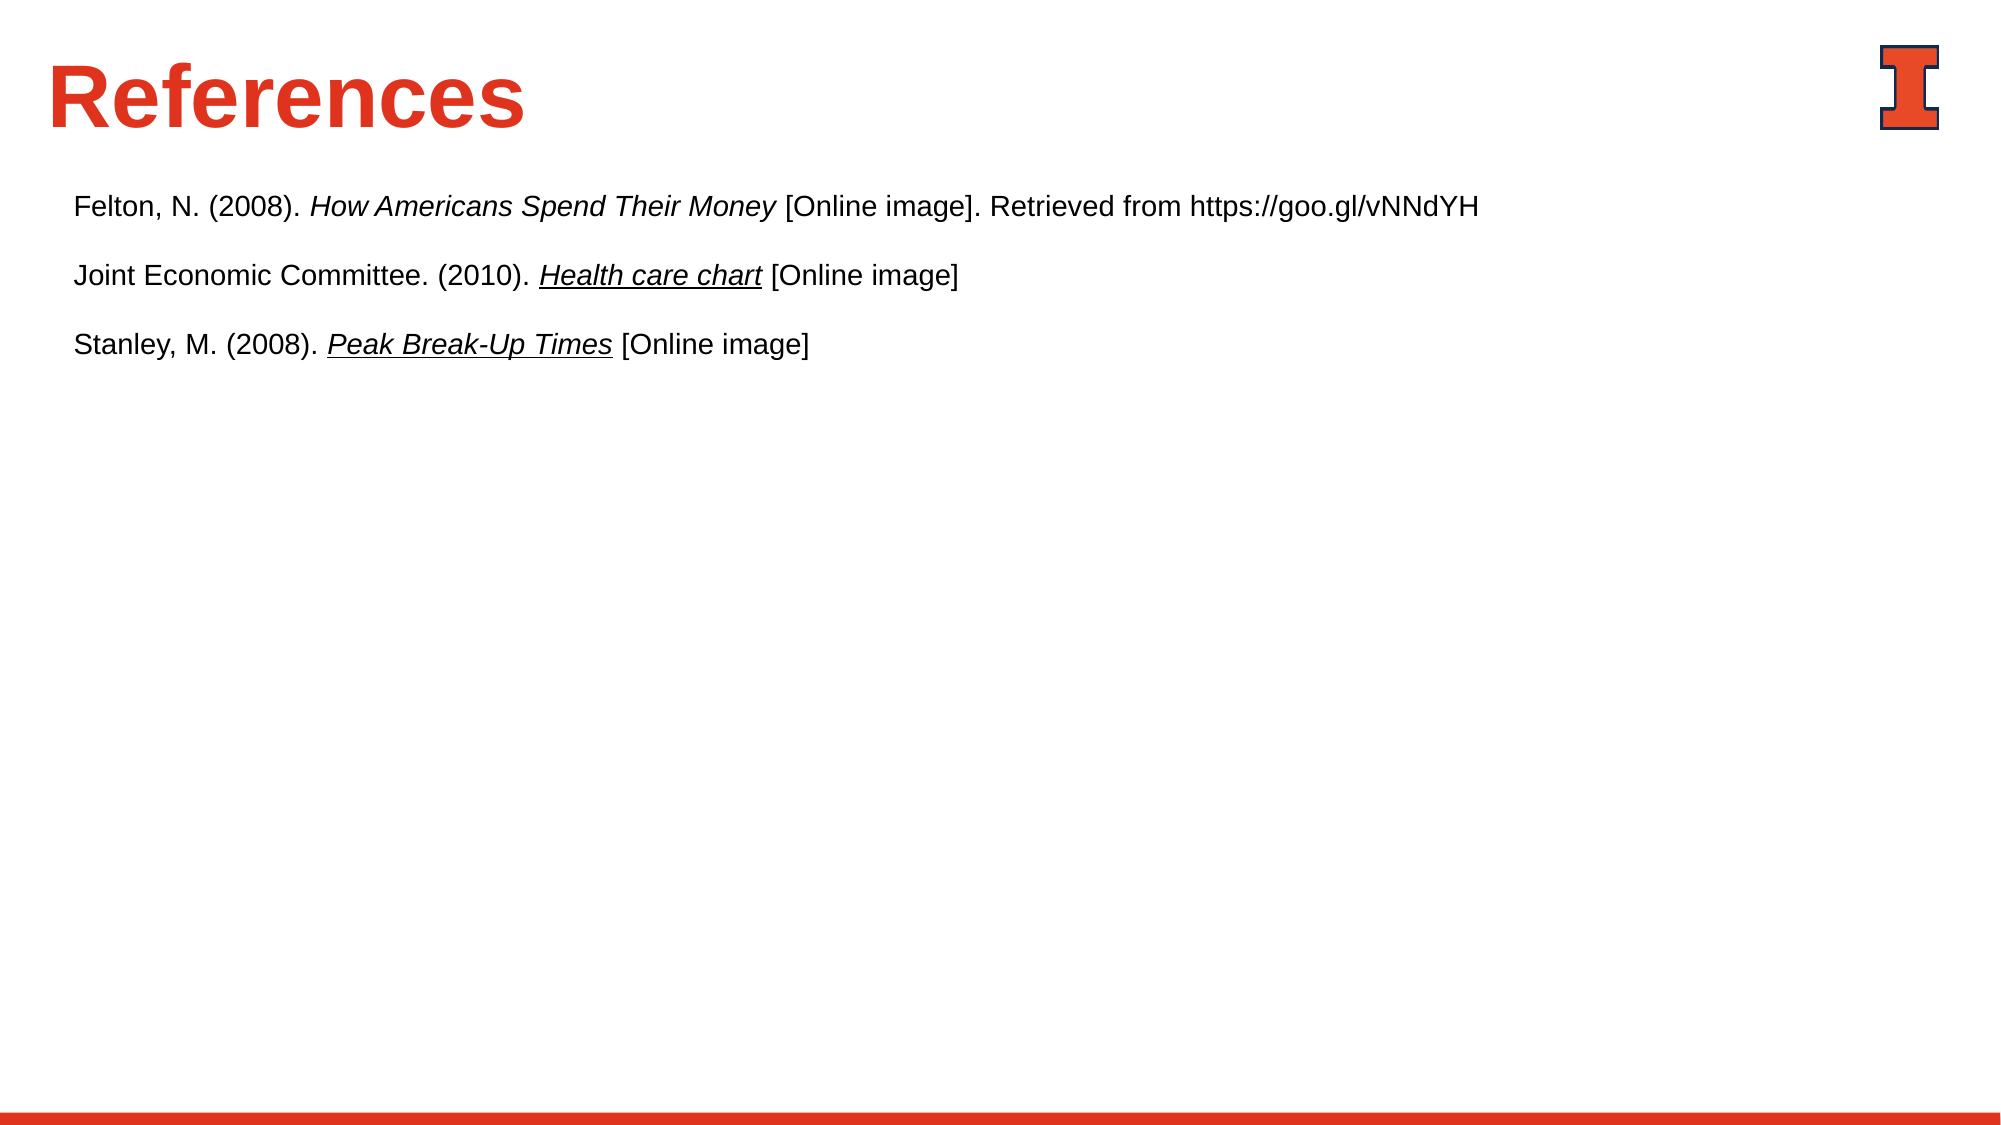

# References
Felton, N. (2008). How Americans Spend Their Money [Online image]. Retrieved from https://goo.gl/vNNdYH
Joint Economic Committee. (2010). Health care chart [Online image]
Stanley, M. (2008). Peak Break-Up Times [Online image]